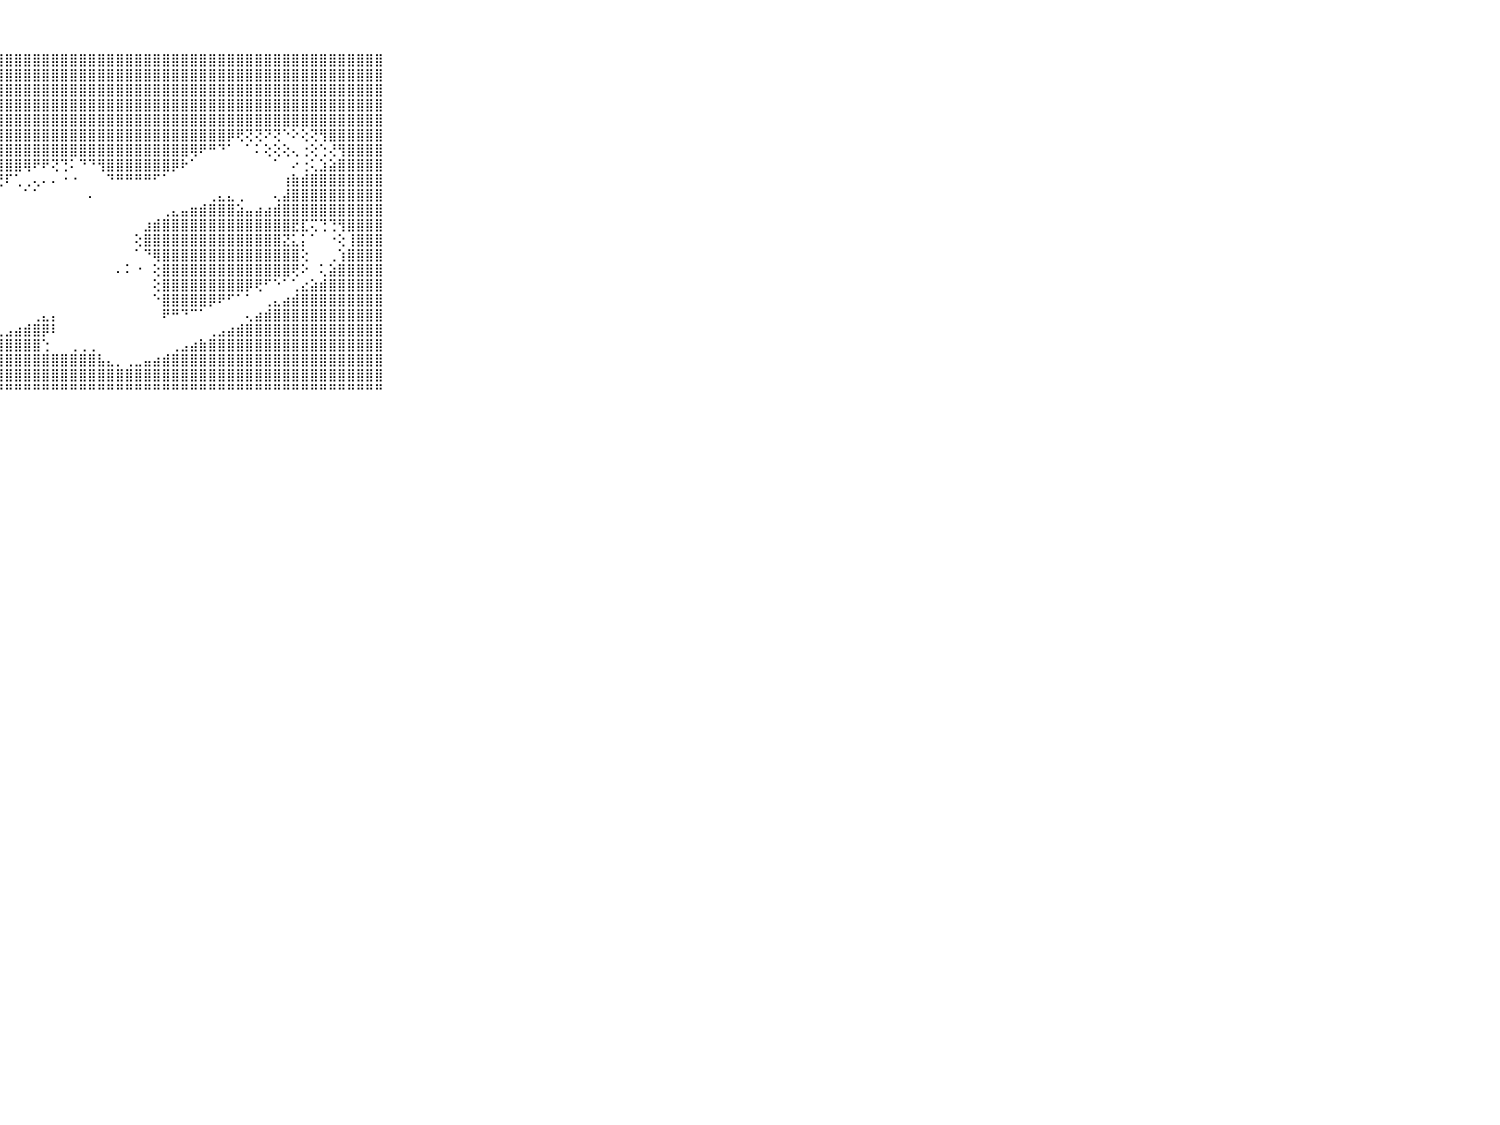

⠀⠀⠀⠀⠀⠀⠀⠀⠀⠀⠀⣿⣿⣿⣿⣿⣿⣿⣿⣿⣿⣿⣿⣿⣿⣿⣿⣿⣿⣿⣿⣿⣿⣿⣿⣿⣿⣿⣿⣿⣿⣿⣿⣿⣿⣿⣿⣿⣿⣿⣿⣿⣿⣿⣿⣿⣿⣿⣿⣿⣿⣿⣿⣿⣿⣿⣿⣿⣿⠀⠀⠀⠀⠀⠀⠀⠀⠀⠀⠀⠀
⠀⠀⠀⠀⠀⠀⠀⠀⠀⠀⠀⣿⣿⣿⣿⣿⣿⣿⣿⣿⣿⣿⣿⣿⣿⣿⣿⣿⣿⣿⣿⣿⣿⣿⣿⣿⣿⣿⣿⣿⣿⣿⣿⣿⣿⣿⣿⣿⣿⣿⣿⣿⣿⣿⣿⣿⣿⣿⣿⣿⣿⣿⣿⣿⣿⣿⣿⣿⣿⠀⠀⠀⠀⠀⠀⠀⠀⠀⠀⠀⠀
⠀⠀⠀⠀⠀⠀⠀⠀⠀⠀⠀⣿⣿⣿⣿⣿⣿⣿⣿⣿⣿⣿⣿⣿⣿⣿⣿⣿⣿⣿⣿⣿⣿⣿⣿⣿⣿⣿⣿⣿⣿⣿⣿⣿⣿⣿⣿⣿⣿⣿⣿⣿⣿⣿⣿⣿⣿⣿⣿⣿⣿⣿⣿⣿⣿⣿⣿⣿⣿⠀⠀⠀⠀⠀⠀⠀⠀⠀⠀⠀⠀
⠀⠀⠀⠀⠀⠀⠀⠀⠀⠀⠀⣿⣿⣿⣿⣿⣿⣿⣿⣿⣿⣿⣿⣿⣿⣿⣿⣿⣿⣿⣿⣿⣿⣿⣿⣿⣿⣿⣿⣿⣿⣿⣿⣿⣿⣿⣿⣿⣿⣿⣿⣿⣿⣿⣿⣿⣿⣿⣿⣿⣿⣿⣿⣿⣿⣿⣿⣿⣿⠀⠀⠀⠀⠀⠀⠀⠀⠀⠀⠀⠀
⠀⠀⠀⠀⠀⠀⠀⠀⠀⠀⠀⣿⣿⣿⣿⣿⣿⣿⣿⣿⣿⣿⣿⣿⣿⣿⣿⣿⣿⣿⣿⣿⣿⣿⣿⣿⣿⣿⣿⣿⣿⣿⣿⣿⣿⣿⣿⣿⣿⣿⣿⣿⣿⣿⣿⣿⣿⣿⣿⣿⣿⣿⣿⣿⣿⣿⣿⣿⣿⠀⠀⠀⠀⠀⠀⠀⠀⠀⠀⠀⠀
⠀⠀⠀⠀⠀⠀⠀⠀⠀⠀⠀⣿⣿⣿⣿⣿⣿⣿⣿⣿⣿⣿⣿⣿⣿⣿⣿⣿⣿⣿⣿⣿⣿⣿⣿⣿⣿⣿⣿⣿⣿⣿⣿⣿⣿⣿⣿⣿⣿⣿⣿⣿⡿⢟⢝⢝⠝⢝⠑⠕⢕⢝⢻⣿⣿⣿⣿⣿⣿⠀⠀⠀⠀⠀⠀⠀⠀⠀⠀⠀⠀
⠀⠀⠀⠀⠀⠀⠀⠀⠀⠀⠀⣿⣿⣿⣿⣿⣿⣿⣿⣿⣿⣿⣿⣿⣿⣿⣿⣿⣿⣿⣿⣿⣿⣿⣿⣿⣿⣿⣿⣿⣿⣿⣿⣿⣿⣿⣿⣿⢿⠟⠛⠙⠁⠀⠁⠅⢕⢕⢕⢄⢐⢕⢑⢜⢻⣿⣿⣿⣿⠀⠀⠀⠀⠀⠀⠀⠀⠀⠀⠀⠀
⠀⠀⠀⠀⠀⠀⠀⠀⠀⠀⠀⣿⣿⣿⣿⣿⣿⣿⣿⣿⣿⣿⣿⣿⣿⣿⣿⣿⣿⣿⢿⠟⠟⢝⢙⠅⠙⠙⢻⣿⣿⣿⣿⣿⣿⣿⡿⠗⠁⠀⠀⠀⠀⠀⠀⠀⠀⠁⠀⠔⢐⢅⣱⣵⣿⣿⣿⣿⣿⠀⠀⠀⠀⠀⠀⠀⠀⠀⠀⠀⠀
⠀⠀⠀⠀⠀⠀⠀⠀⠀⠀⠀⣿⣿⣿⣿⣿⣿⣿⣿⣿⣿⣿⣿⣿⣿⣿⡿⢟⠏⢁⢀⢄⠄⠄⠐⠐⠀⠀⠀⠙⠛⠛⠛⠛⠋⠁⠀⠀⠀⠀⠀⠀⠀⠀⠀⠀⠀⠀⢰⣷⣾⣿⣿⣿⣿⣿⣿⣿⣿⠀⠀⠀⠀⠀⠀⠀⠀⠀⠀⠀⠀
⠀⠀⠀⠀⠀⠀⠀⠀⠀⠀⠀⣿⣿⣿⣿⣿⣿⣿⣿⣿⣿⣿⣿⢿⠋⠉⠁⠀⠀⠀⠁⠁⠀⠀⠀⠀⠀⠄⠀⠀⠀⠀⠀⠀⠀⠀⠀⠀⠀⠀⢀⣄⣄⢀⠀⠀⠀⢄⣼⣿⣿⣿⣿⣿⣿⣿⣿⣿⣿⠀⠀⠀⠀⠀⠀⠀⠀⠀⠀⠀⠀
⠀⠀⠀⠀⠀⠀⠀⠀⠀⠀⠀⣿⣿⣿⣿⣿⣿⣿⡿⠟⠋⠉⠁⠀⠀⠀⠀⠀⠀⠀⠀⠀⠀⠀⠀⠀⠀⠀⠀⠀⠀⠀⠀⠀⠀⢀⣄⣤⣶⣾⣿⣿⣿⣵⣤⣴⣴⣾⣿⣿⣿⣿⣿⣿⣿⣿⣿⣿⣿⠀⠀⠀⠀⠀⠀⠀⠀⠀⠀⠀⠀
⠀⠀⠀⠀⠀⠀⠀⠀⠀⠀⠀⣿⣿⣿⠿⠟⠙⠁⠀⠀⠀⠀⠀⠀⠀⠀⠀⠀⠀⠀⠀⠀⠀⠀⠀⠀⠀⠀⠀⠀⠀⠀⠀⣰⣾⣿⣿⣿⣿⣿⣿⣿⣿⣿⣿⣿⣿⣿⣿⣟⣏⢍⢙⢙⢻⣿⣿⣿⣿⠀⠀⠀⠀⠀⠀⠀⠀⠀⠀⠀⠀
⠀⠀⠀⠀⠀⠀⠀⠀⠀⠀⠀⠟⠁⠀⠀⠀⠀⠀⠀⠀⠀⠀⠀⠀⠀⠀⠀⠀⠀⠀⠀⠀⠀⠀⠀⠀⠀⠀⠀⠀⠀⠀⢕⣿⣿⣿⣿⣿⣿⣿⣿⣿⣿⣿⣿⣿⣿⣿⣝⣅⡅⠁⠀⠐⢕⢸⣿⣿⣿⠀⠀⠀⠀⠀⠀⠀⠀⠀⠀⠀⠀
⠀⠀⠀⠀⠀⠀⠀⠀⠀⠀⠀⠀⠀⠀⠀⠀⠀⠀⠀⠀⠀⠀⠀⠀⠀⠀⠀⠀⠀⠀⠀⠀⠀⠀⠀⠀⠀⠀⠀⠀⠀⠀⠁⠙⢿⣿⣿⣿⣿⣿⣿⣿⣿⣿⣿⣿⣿⣿⣿⣿⢕⠀⠀⢀⢱⣿⣿⣿⣿⠀⠀⠀⠀⠀⠀⠀⠀⠀⠀⠀⠀
⠀⠀⠀⠀⠀⠀⠀⠀⠀⠀⠀⠀⠀⠀⠀⠀⠀⠀⠀⠀⠀⠀⠀⠀⠀⠀⠀⠀⠀⠀⠀⠀⠀⠀⠀⠀⠀⠀⠀⠀⠄⠅⠐⠀⢕⣿⣿⣿⣿⣿⣿⣿⣿⣿⣿⣿⣿⣿⣿⢟⠕⠀⢅⣵⣿⣿⣿⣿⣿⠀⠀⠀⠀⠀⠀⠀⠀⠀⠀⠀⠀
⠀⠀⠀⠀⠀⠀⠀⠀⠀⠀⠀⠀⠀⠀⠀⠀⠀⠀⠀⠀⠀⠀⠀⠀⠀⠀⠀⠀⠀⠀⠀⠀⠀⠀⠀⠀⠀⠀⠀⠀⠀⠀⠀⠀⢕⣿⣿⣿⣿⣿⣿⣿⣿⣿⡿⢟⠋⠑⠁⢁⣔⣵⣾⣿⣿⣿⣿⣿⣿⠀⠀⠀⠀⠀⠀⠀⠀⠀⠀⠀⠀
⠀⠀⠀⠀⠀⠀⠀⠀⠀⠀⠀⠀⠀⠀⠀⠀⠀⠀⠀⠀⠀⠀⠀⠀⠀⠀⠀⠀⠀⠀⠀⠀⠀⠀⠀⠀⠀⠀⠀⠀⠀⠀⠀⠀⠑⣿⣿⣿⣿⣿⡿⠟⠋⠁⠁⠀⢀⣄⣴⣾⣿⣿⣿⣿⣿⣿⣿⣿⣿⠀⠀⠀⠀⠀⠀⠀⠀⠀⠀⠀⠀
⠀⠀⠀⠀⠀⠀⠀⠀⠀⠀⠀⠀⠀⠀⠀⠀⠀⠀⠀⠀⠀⠀⠀⠀⠀⠀⠀⠀⠀⠀⠀⢀⣄⡄⠀⠀⠀⠀⠀⠀⠀⠀⠀⠀⠀⠟⠛⠙⠉⠁⠀⠀⠀⠀⢄⣴⣾⣿⣿⣿⣿⣿⣿⣿⣿⣿⣿⣿⣿⠀⠀⠀⠀⠀⠀⠀⠀⠀⠀⠀⠀
⠀⠀⠀⠀⠀⠀⠀⠀⠀⠀⠀⠀⠀⠀⠀⠀⠀⠀⠀⠀⠀⠀⠀⠀⠀⠀⠀⢀⣠⣴⣾⣿⡿⠇⠀⠀⠀⠀⠀⠀⠀⠀⠀⠀⠀⠀⠀⠀⠀⠀⢀⣠⣴⣾⣿⣿⣿⣿⣿⣿⣿⣿⣿⣿⣿⣿⣿⣿⣿⠀⠀⠀⠀⠀⠀⠀⠀⠀⠀⠀⠀
⠀⠀⠀⠀⠀⠀⠀⠀⠀⠀⠀⠀⠀⠀⠀⠀⠀⠀⠀⠀⢀⣄⣠⣤⣴⣶⣾⣿⣿⣿⣿⣿⢑⠀⠀⢀⢀⢀⠀⠀⠀⠀⠀⠀⠀⠀⢀⣠⣴⣷⣿⣿⣿⣿⣿⣿⣿⣿⣿⣿⣿⣿⣿⣿⣿⣿⣿⣿⣿⠀⠀⠀⠀⠀⠀⠀⠀⠀⠀⠀⠀
⠀⠀⠀⠀⠀⠀⠀⠀⠀⠀⠀⠀⠀⠀⠀⠀⠀⢀⣠⣷⣿⣿⣿⣿⣿⣿⣿⣿⣿⣿⣿⣿⣿⣿⣿⣿⣿⣿⣧⣄⡀⢀⣀⣤⣴⣾⣿⣿⣿⣿⣿⣿⣿⣿⣿⣿⣿⣿⣿⣿⣿⣿⣿⣿⣿⣿⣿⣿⣿⠀⠀⠀⠀⠀⠀⠀⠀⠀⠀⠀⠀
⠀⠀⠀⠀⠀⠀⠀⠀⠀⠀⠀⠀⠀⠀⢀⣠⣴⣿⣿⣿⣿⣿⣿⣿⣿⣿⣿⣿⣿⣿⣿⣿⣿⣿⣿⣿⣿⣿⣿⣿⣿⣿⣿⣿⣿⣿⣿⣿⣿⣿⣿⣿⣿⣿⣿⣿⣿⣿⣿⣿⣿⣿⣿⣿⣿⣿⣿⣿⣿⠀⠀⠀⠀⠀⠀⠀⠀⠀⠀⠀⠀
⠀⠀⠀⠀⠀⠀⠀⠀⠀⠀⠀⠀⠀⠐⠛⠛⠛⠛⠛⠛⠛⠛⠛⠛⠛⠛⠛⠛⠛⠛⠛⠛⠛⠛⠛⠛⠛⠛⠛⠛⠛⠛⠛⠛⠛⠛⠛⠛⠛⠛⠛⠛⠛⠛⠛⠛⠛⠛⠛⠛⠛⠛⠛⠛⠛⠛⠛⠛⠛⠀⠀⠀⠀⠀⠀⠀⠀⠀⠀⠀⠀